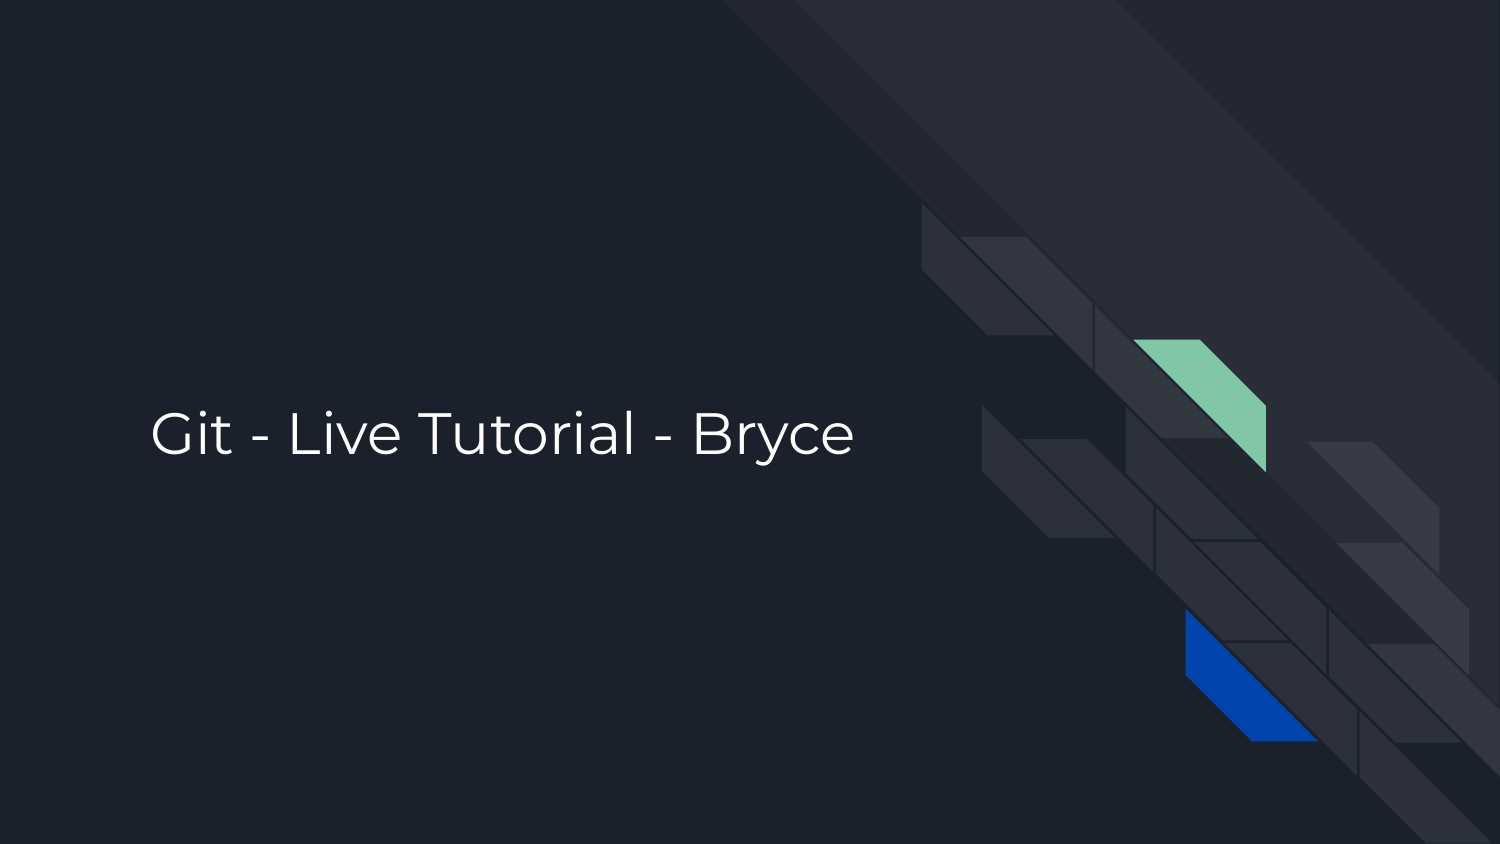

# Git - Live Tutorial - Bryce